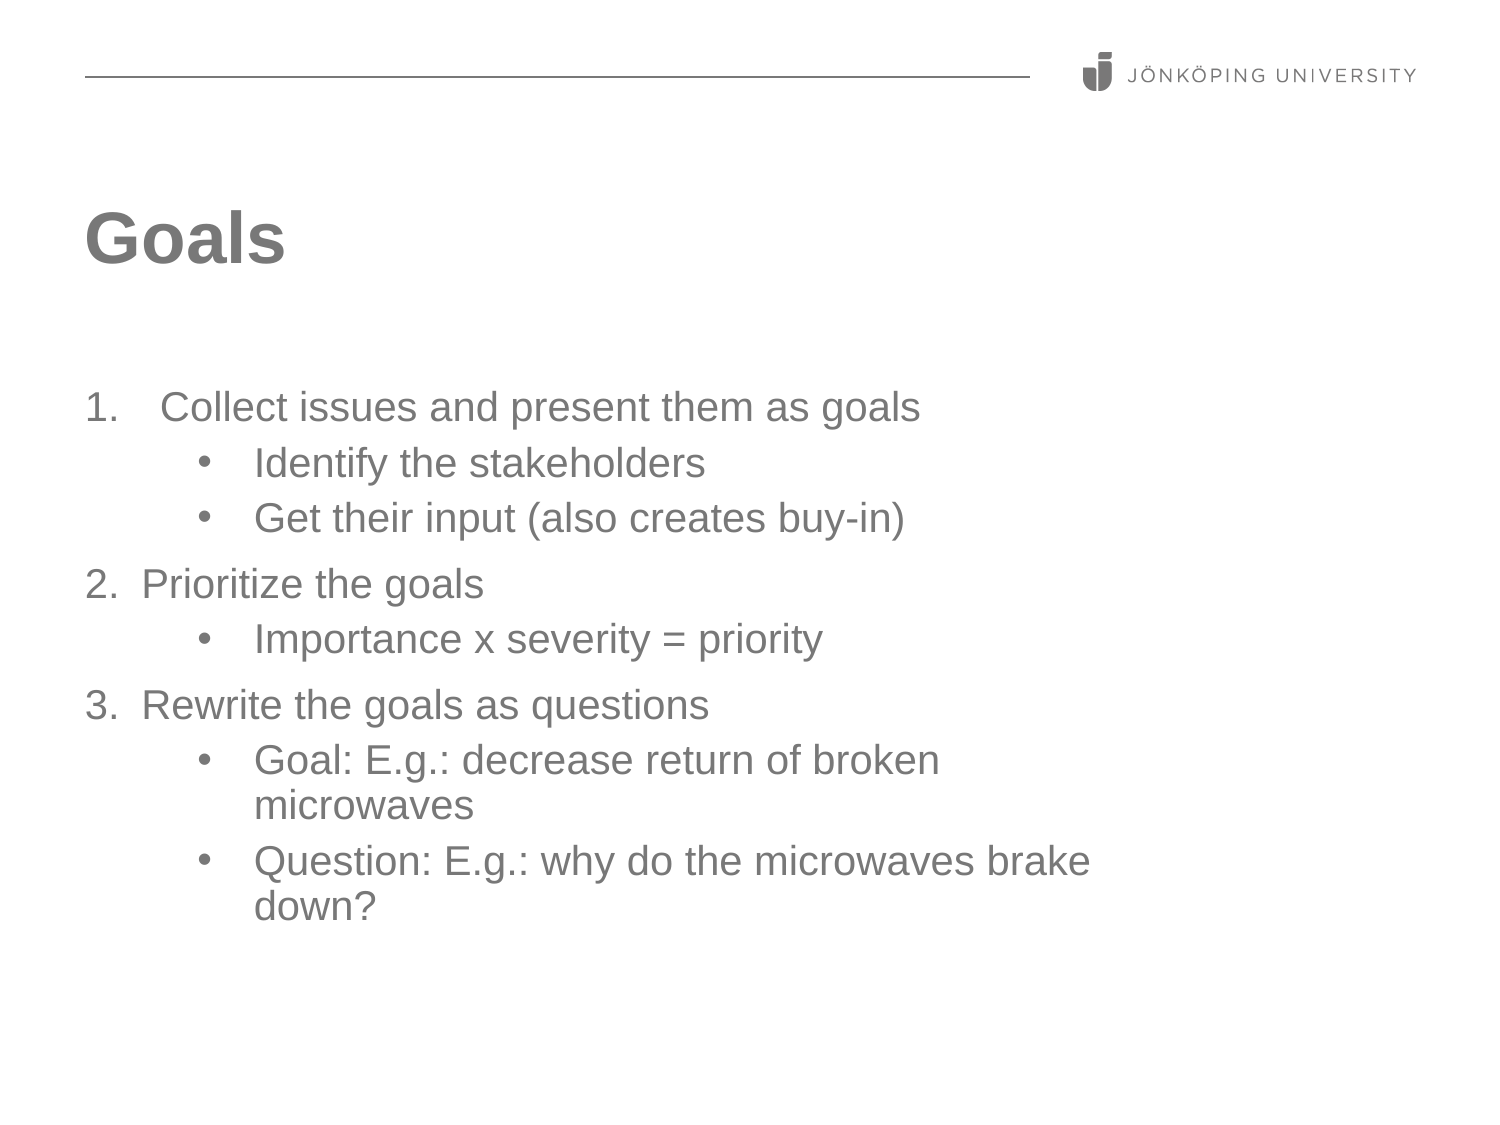

# Goals
Collect issues and present them as goals
Identify the stakeholders
Get their input (also creates buy-in)
Prioritize the goals
Importance x severity = priority
Rewrite the goals as questions
Goal: E.g.: decrease return of broken microwaves
Question: E.g.: why do the microwaves brake down?